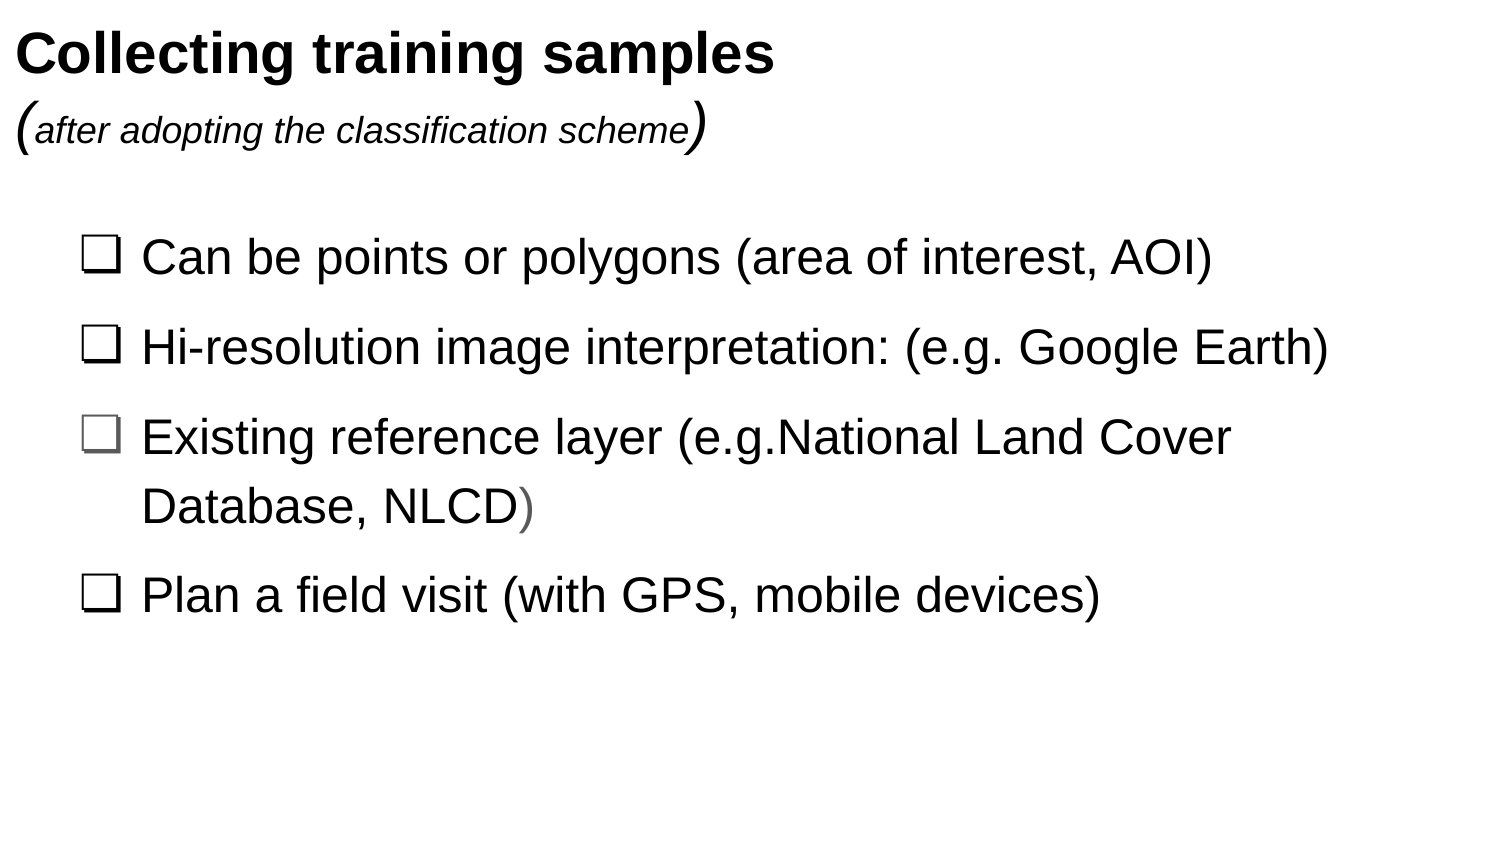

# Collecting training samples
(after adopting the classification scheme)
Can be points or polygons (area of interest, AOI)
Hi-resolution image interpretation: (e.g. Google Earth)
Existing reference layer (e.g.National Land Cover Database, NLCD)
Plan a field visit (with GPS, mobile devices)